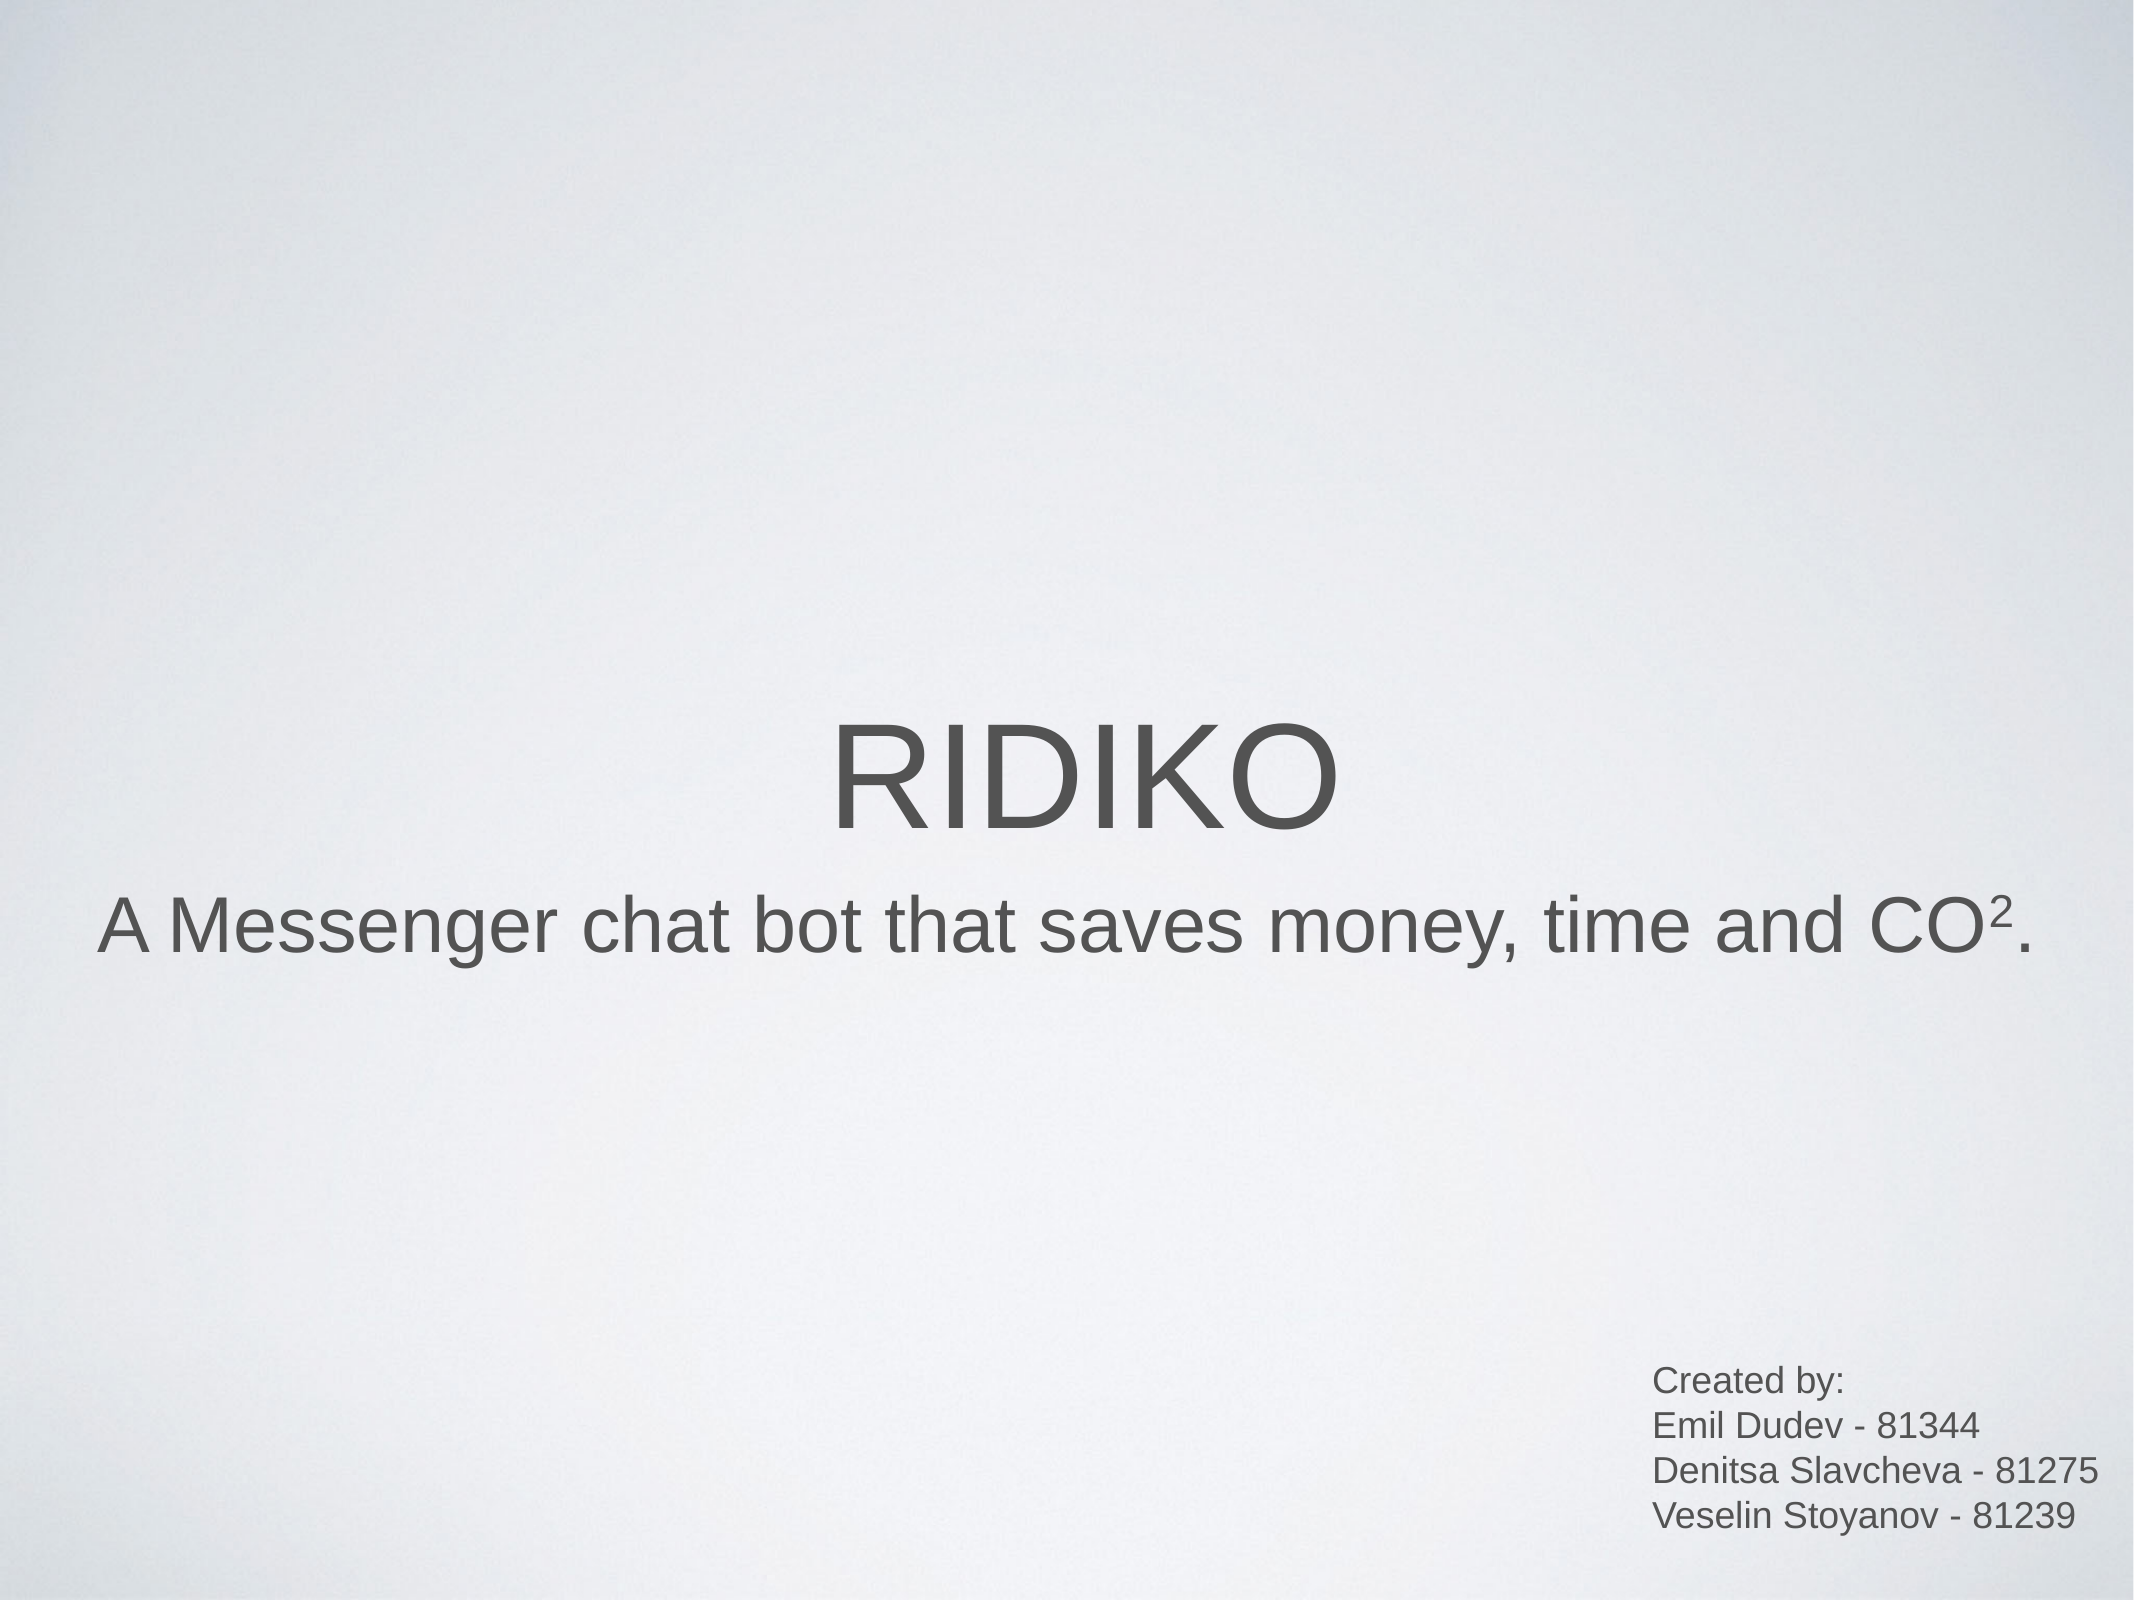

# Ridiko
A Messenger chat bot that saves money, time and CO2.
Created by:
Emil Dudev - 81344
Denitsa Slavcheva - 81275
Veselin Stoyanov - 81239